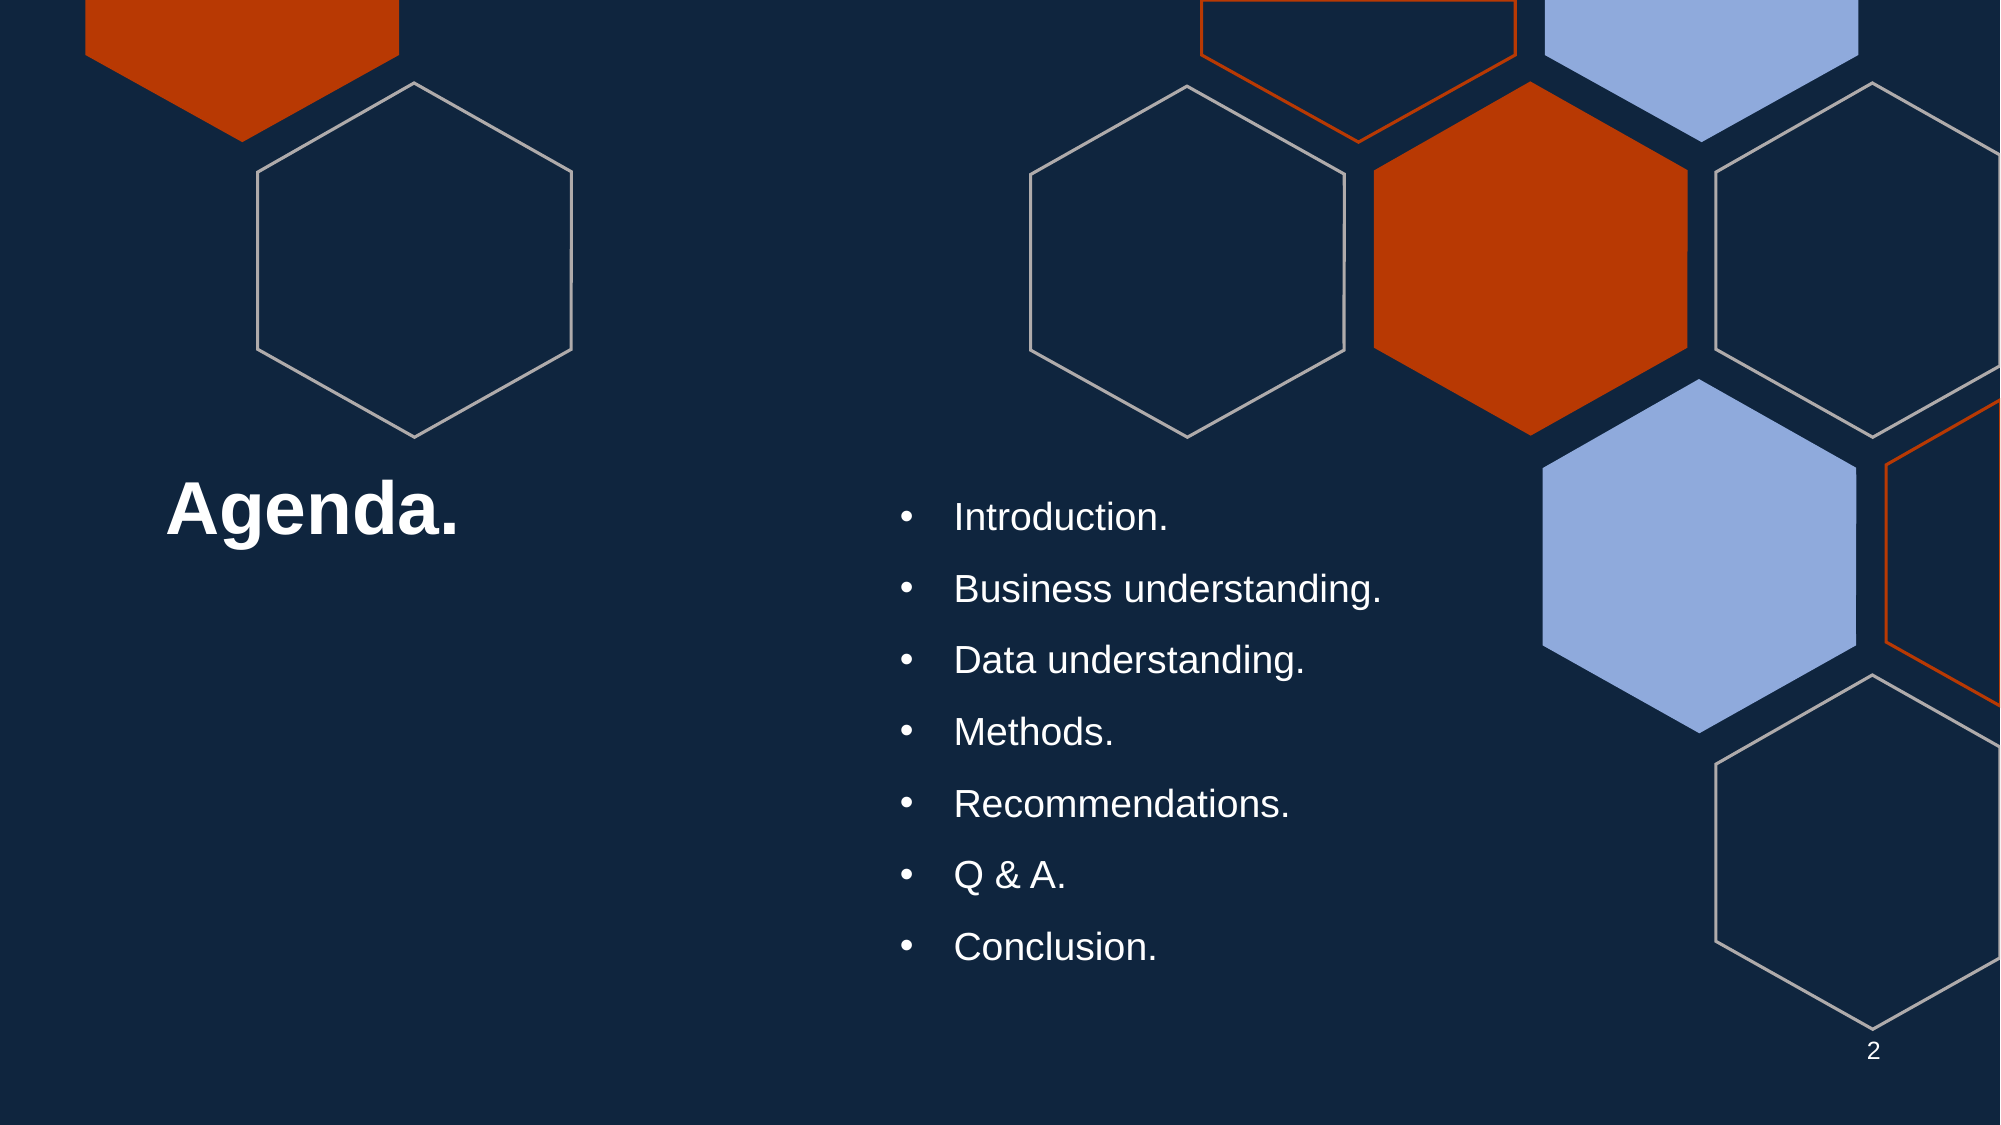

# Agenda.
Introduction.
Business understanding.
Data understanding.
Methods.
Recommendations.
Q & A.
Conclusion.
2